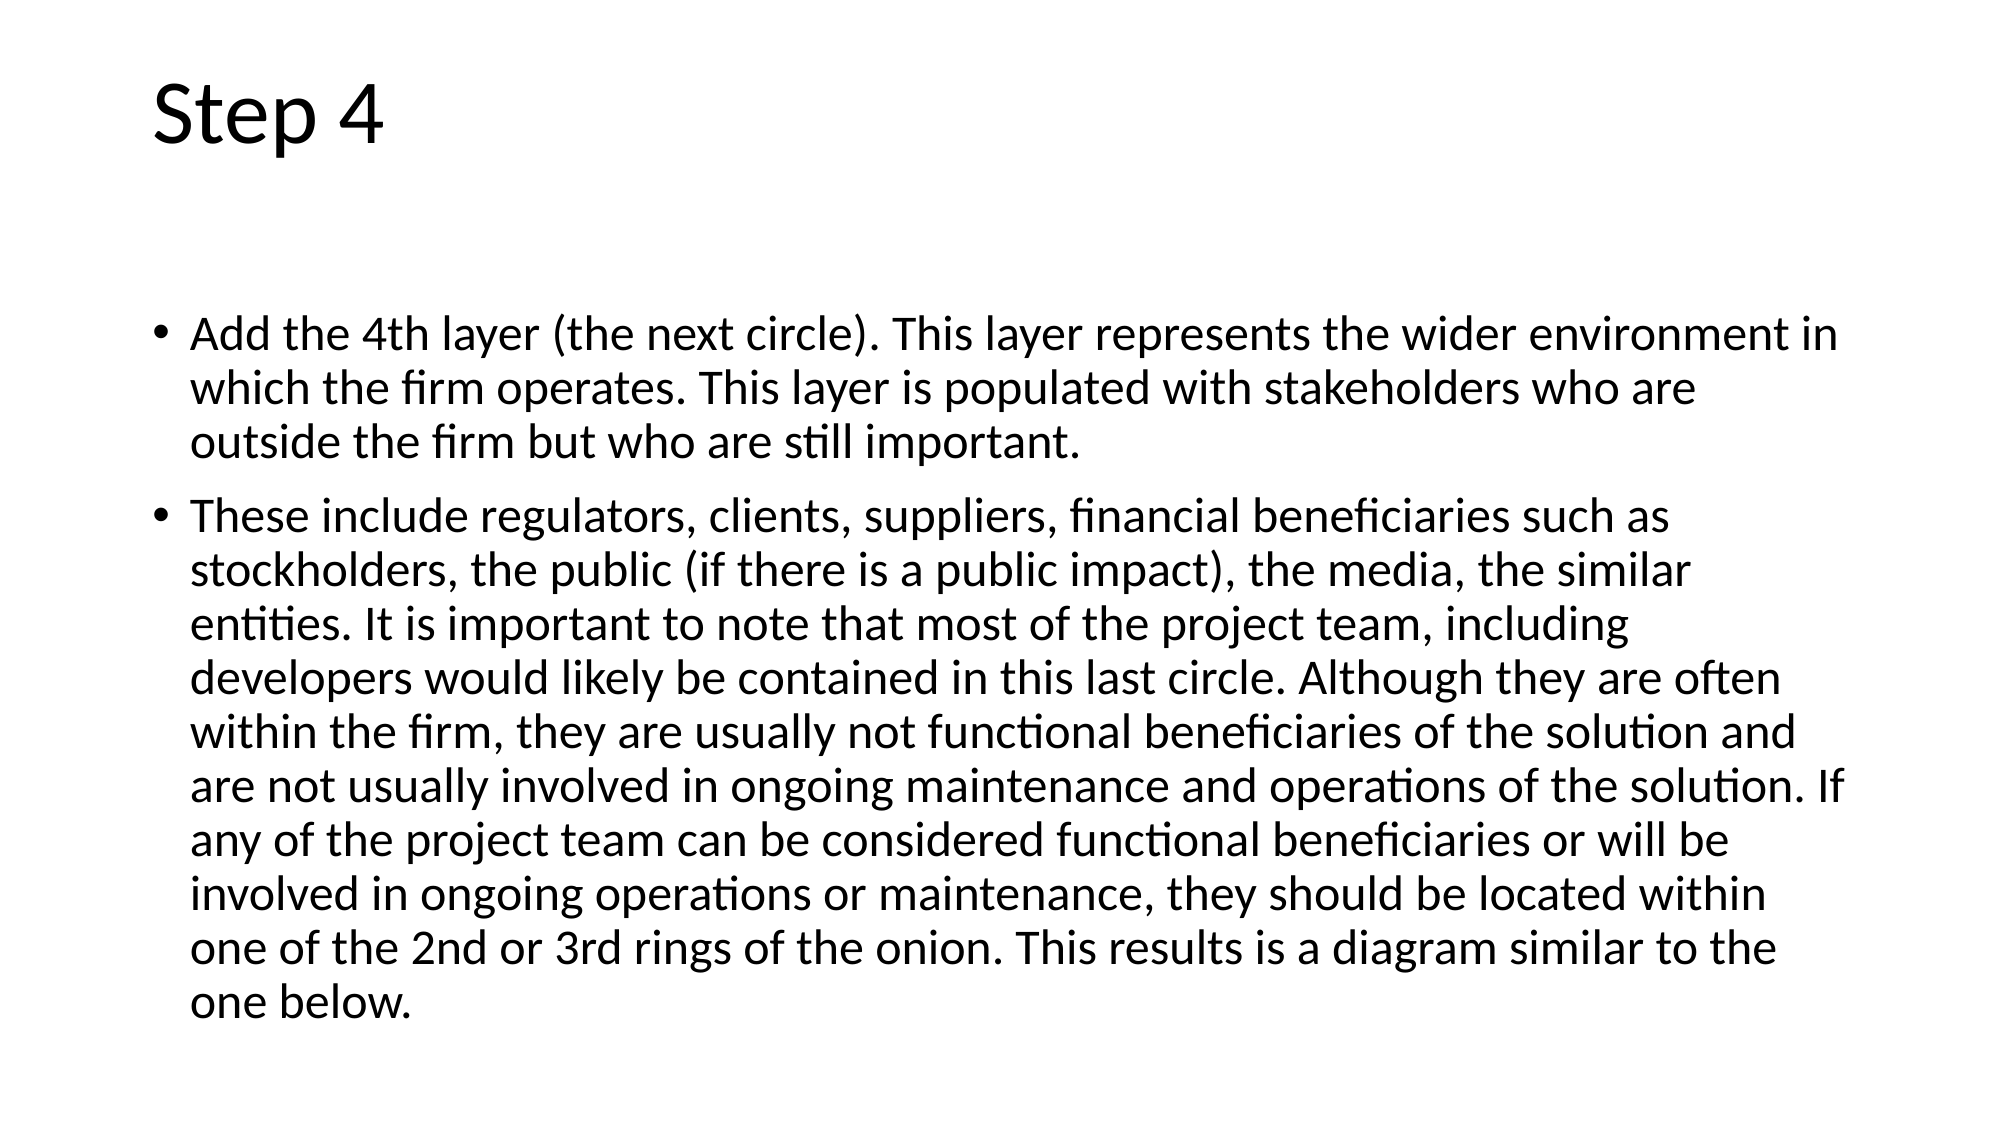

# Step 4
Add the 4th layer (the next circle). This layer represents the wider environment in which the firm operates. This layer is populated with stakeholders who are outside the firm but who are still important.
These include regulators, clients, suppliers, financial beneficiaries such as stockholders, the public (if there is a public impact), the media, the similar entities. It is important to note that most of the project team, including developers would likely be contained in this last circle. Although they are often within the firm, they are usually not functional beneficiaries of the solution and are not usually involved in ongoing maintenance and operations of the solution. If any of the project team can be considered functional beneficiaries or will be involved in ongoing operations or maintenance, they should be located within one of the 2nd or 3rd rings of the onion. This results is a diagram similar to the one below.